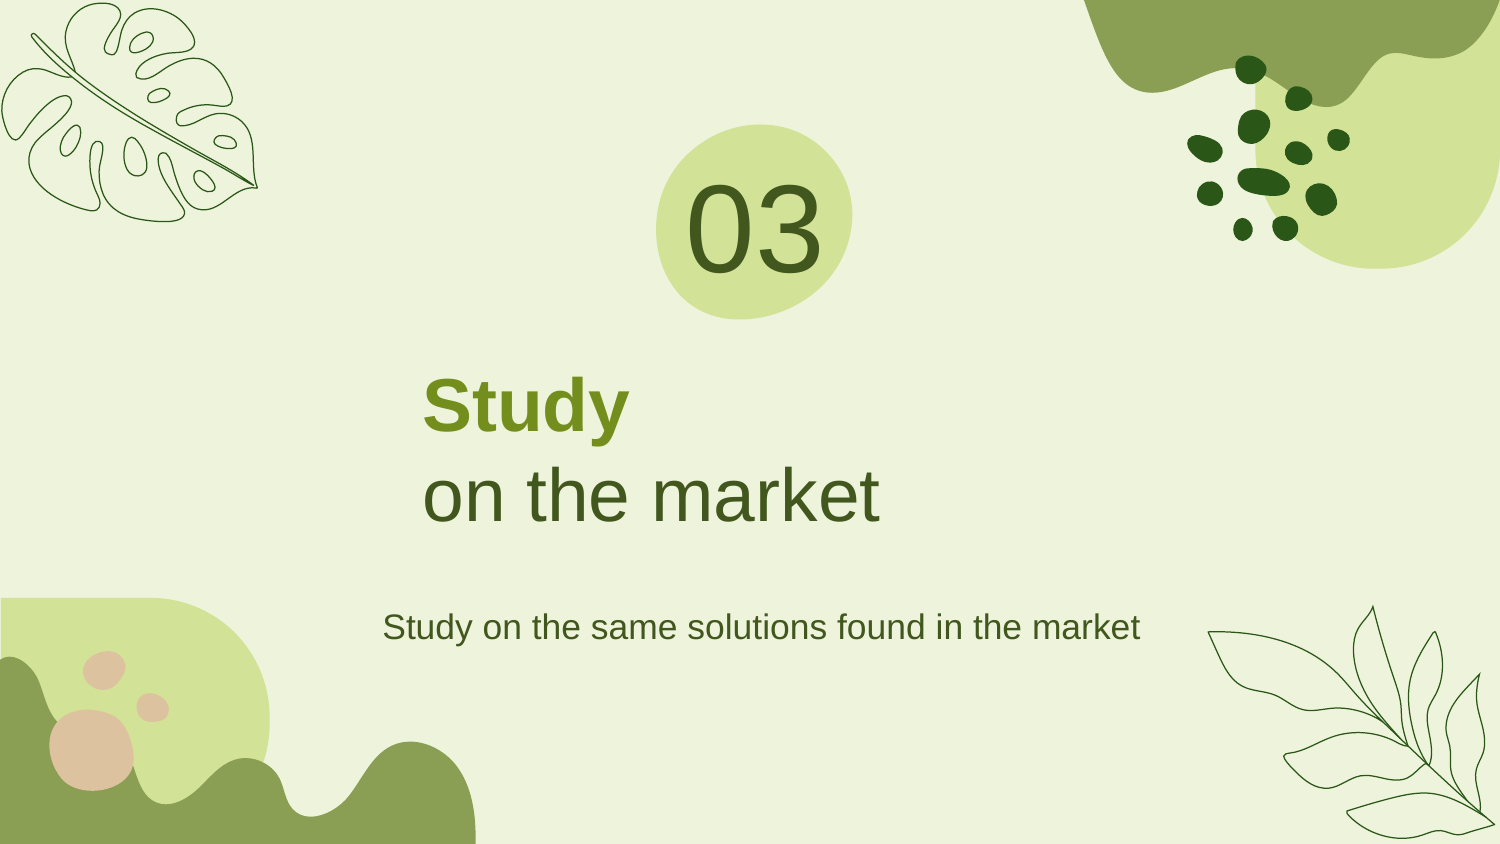

03
# Study on the market
Study on the same solutions found in the market